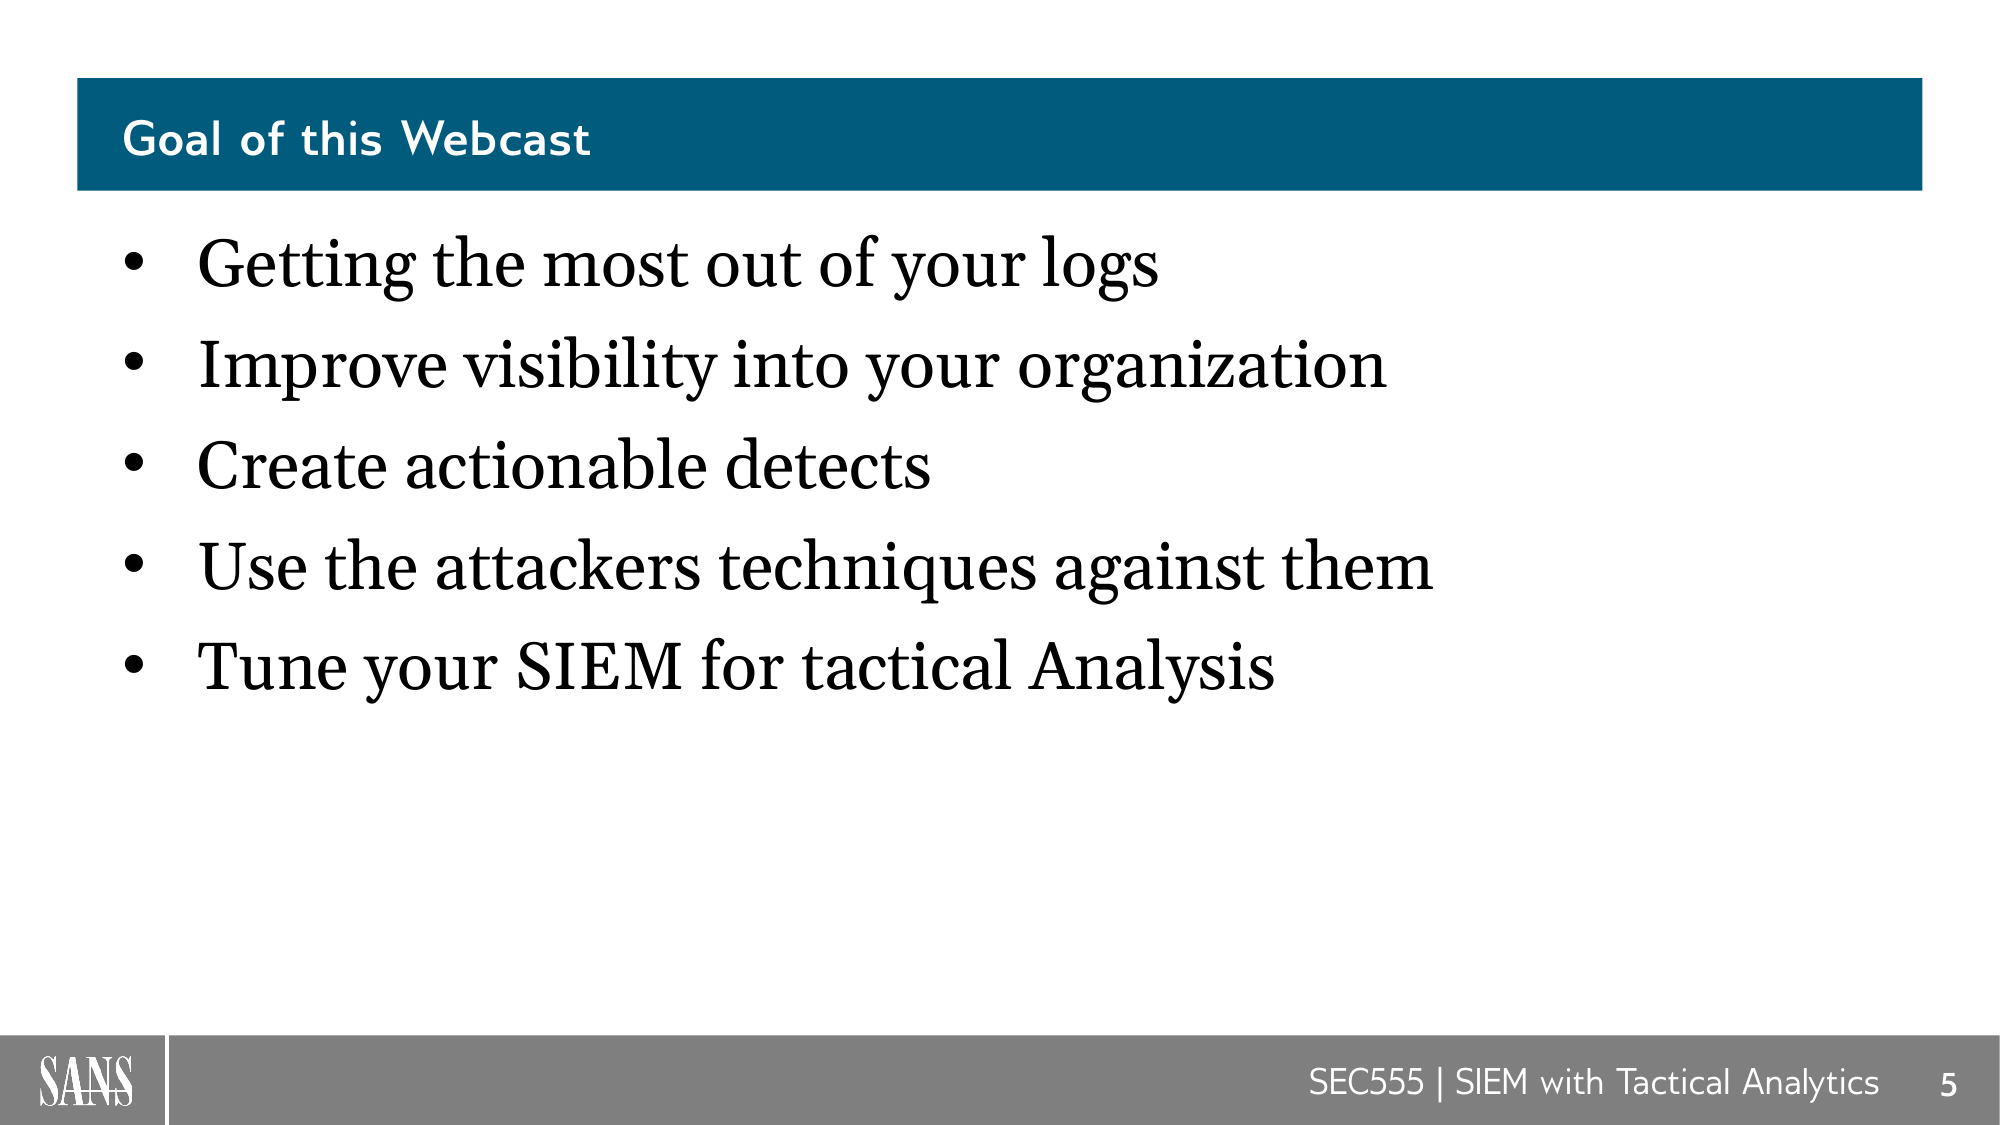

# Goal of this Webcast
Getting the most out of your logs
Improve visibility into your organization
Create actionable detects
Use the attackers techniques against them
Tune your SIEM for tactical Analysis